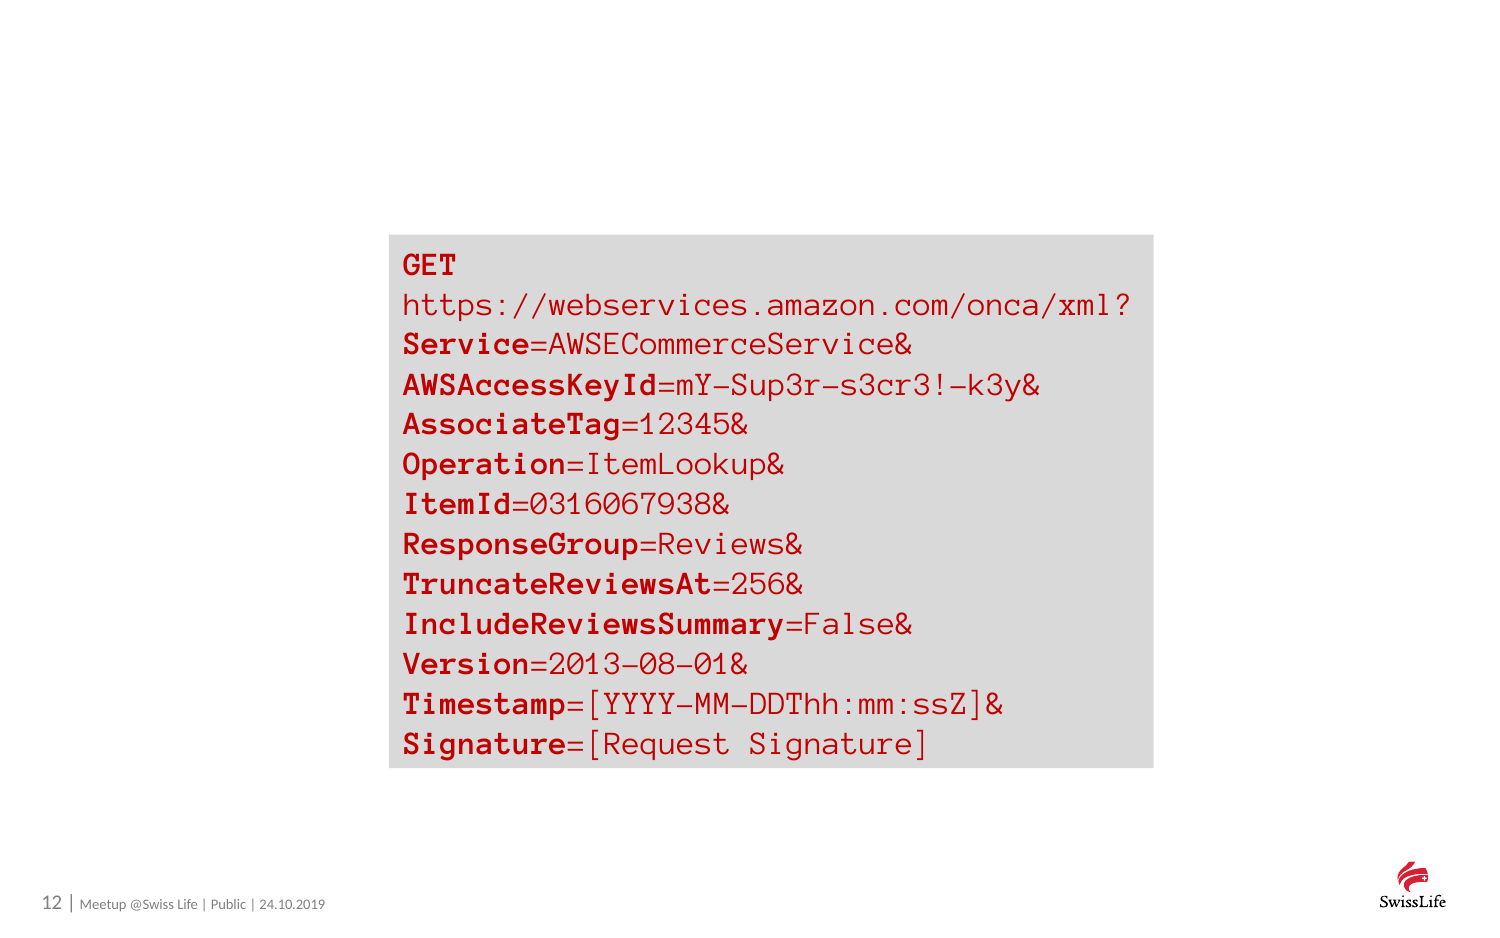

GET
https://webservices.amazon.com/onca/xml?
Service=AWSECommerceService&
AWSAccessKeyId=mY-Sup3r-s3cr3!-k3y&
AssociateTag=12345&
Operation=ItemLookup&
ItemId=0316067938&
ResponseGroup=Reviews&
TruncateReviewsAt=256&
IncludeReviewsSummary=False&
Version=2013-08-01&
Timestamp=[YYYY-MM-DDThh:mm:ssZ]&
Signature=[Request Signature]